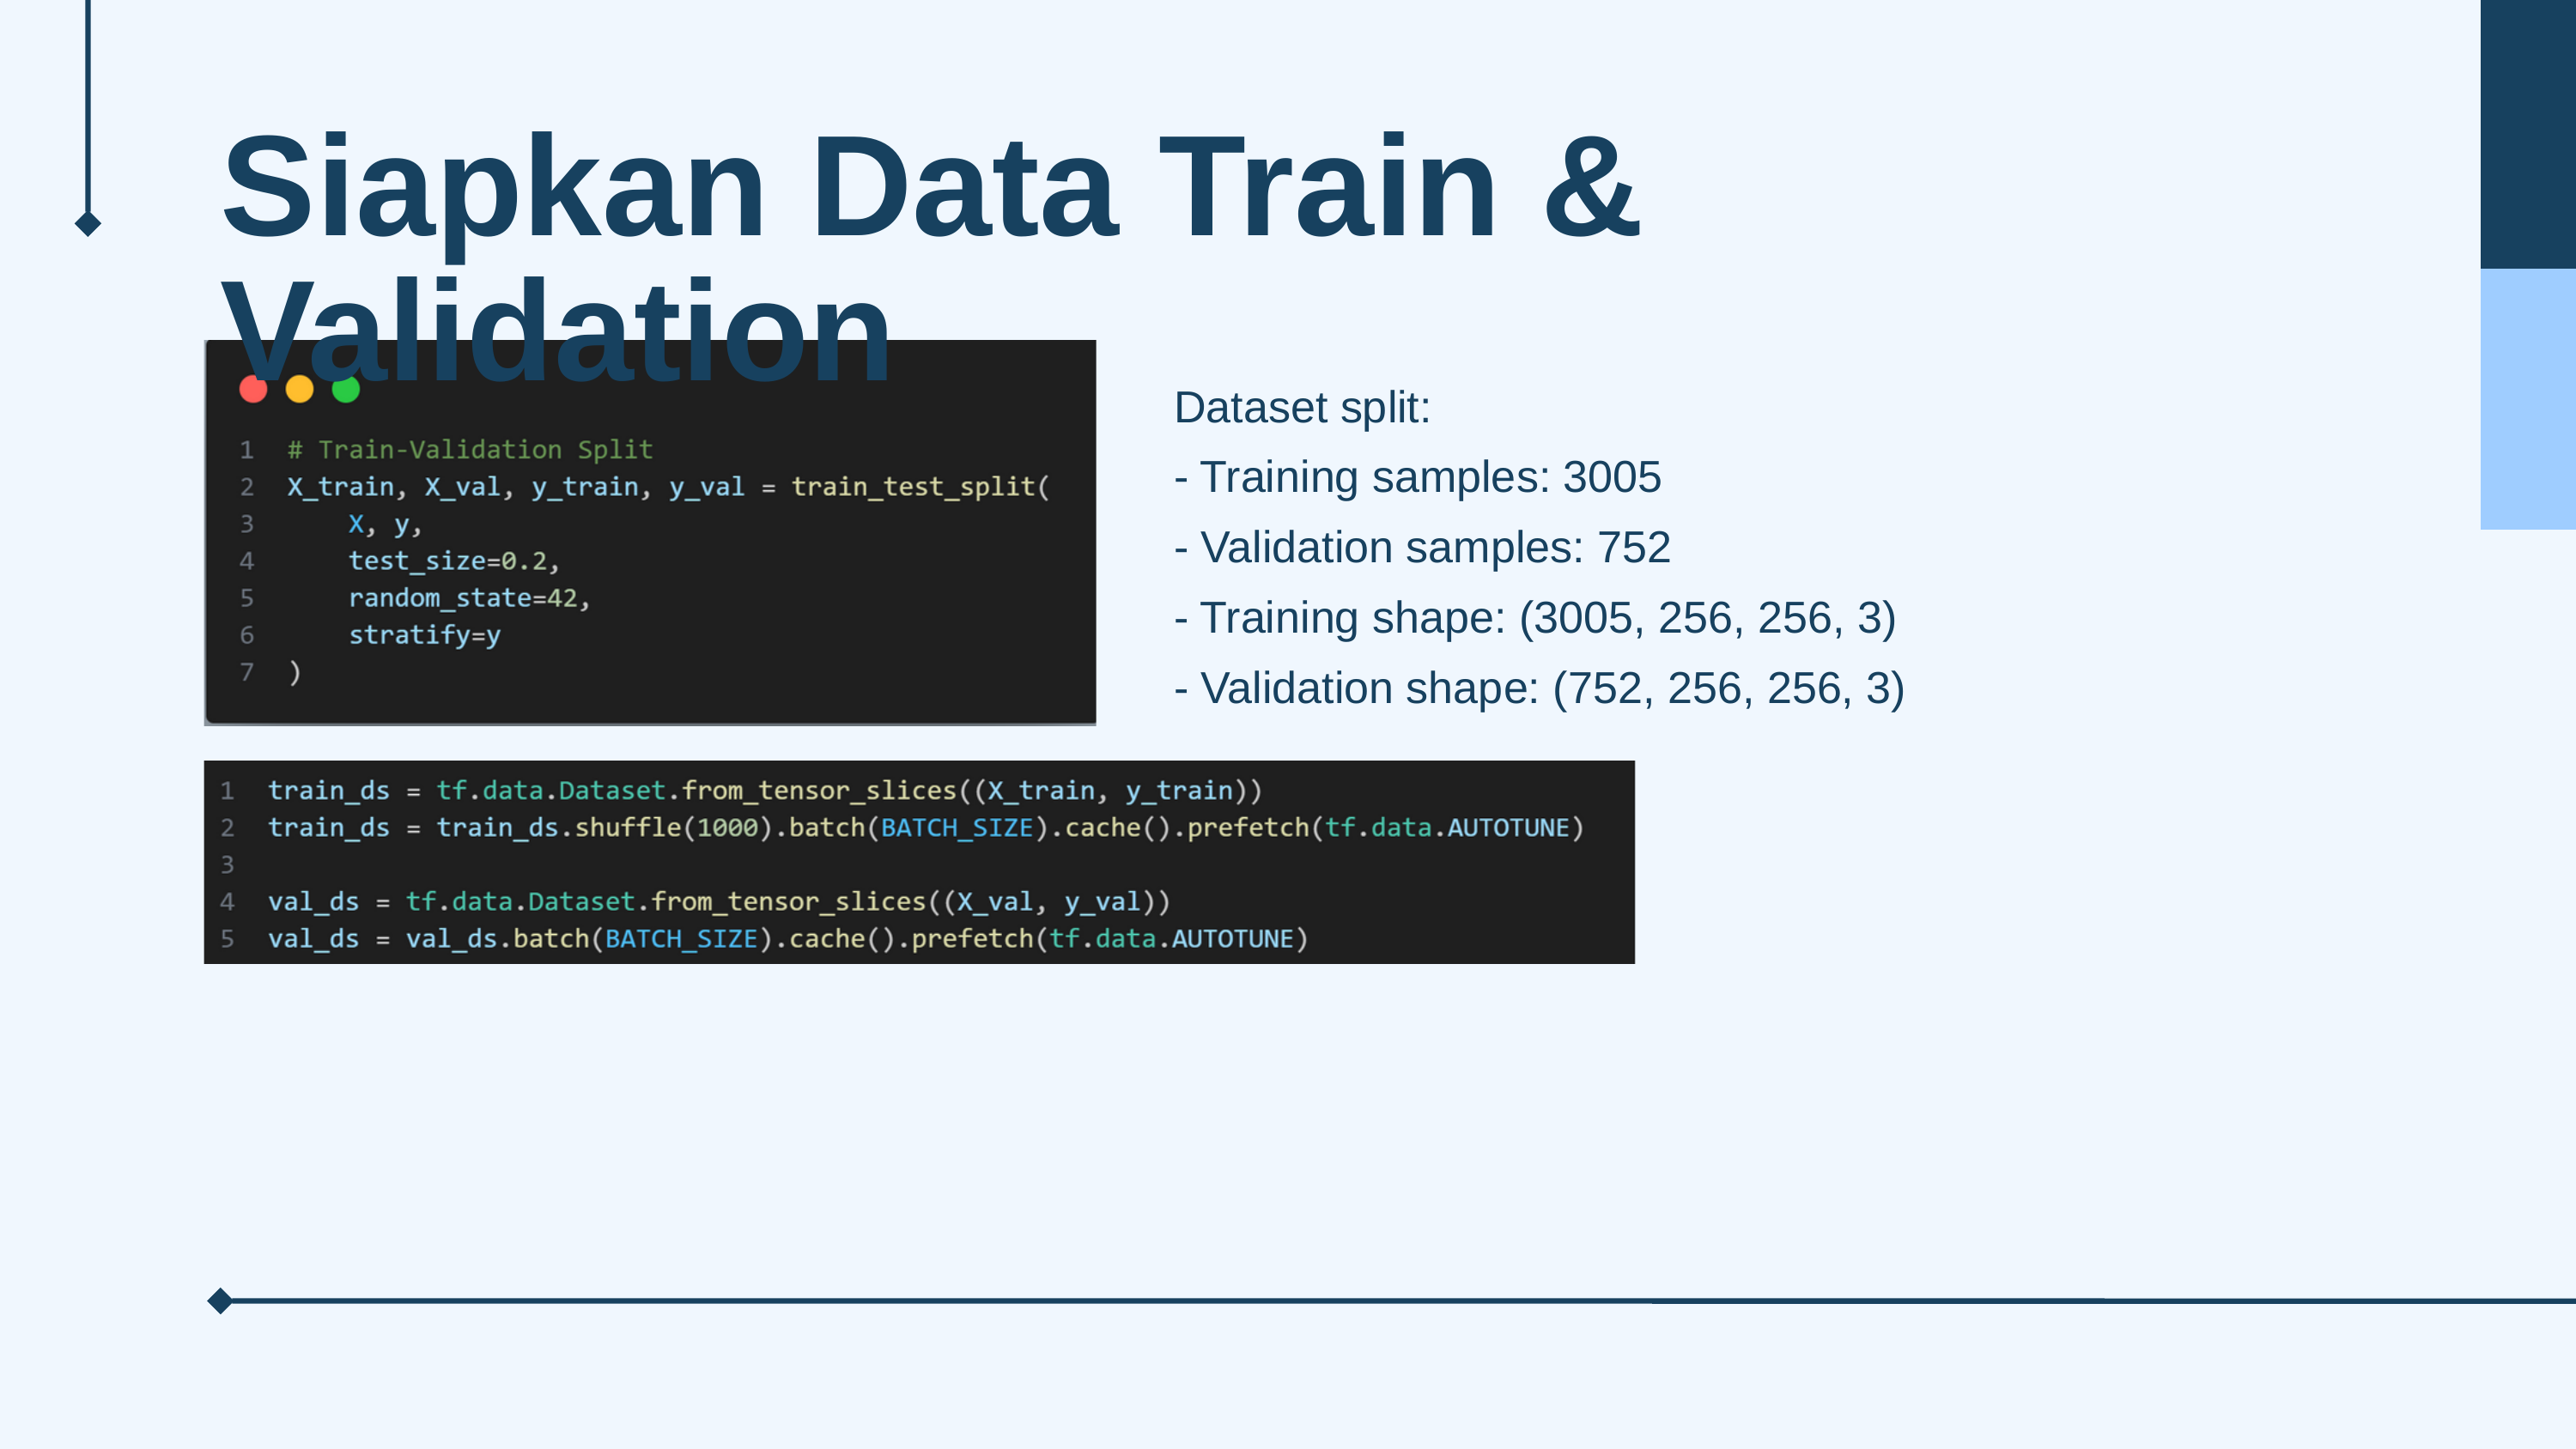

Siapkan Data Train & Validation

Dataset split:
- Training samples: 3005
- Validation samples: 752
- Training shape: (3005, 256, 256, 3)
- Validation shape: (752, 256, 256, 3)